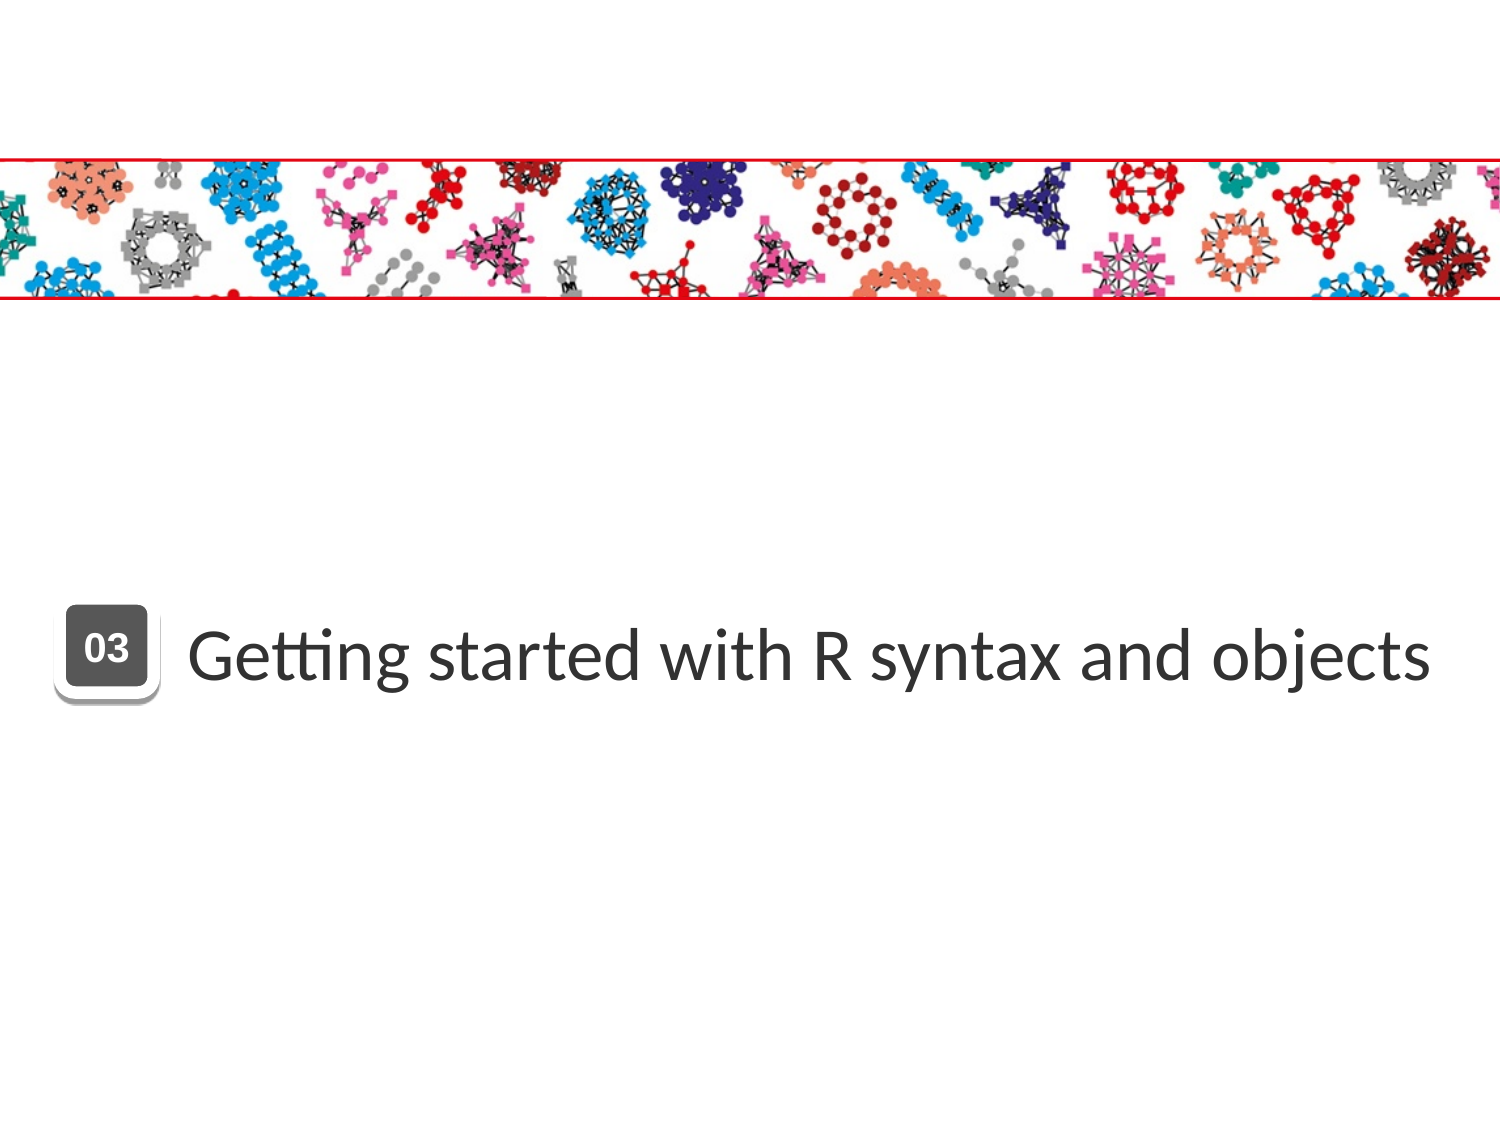

Getting started with R syntax and objects
03